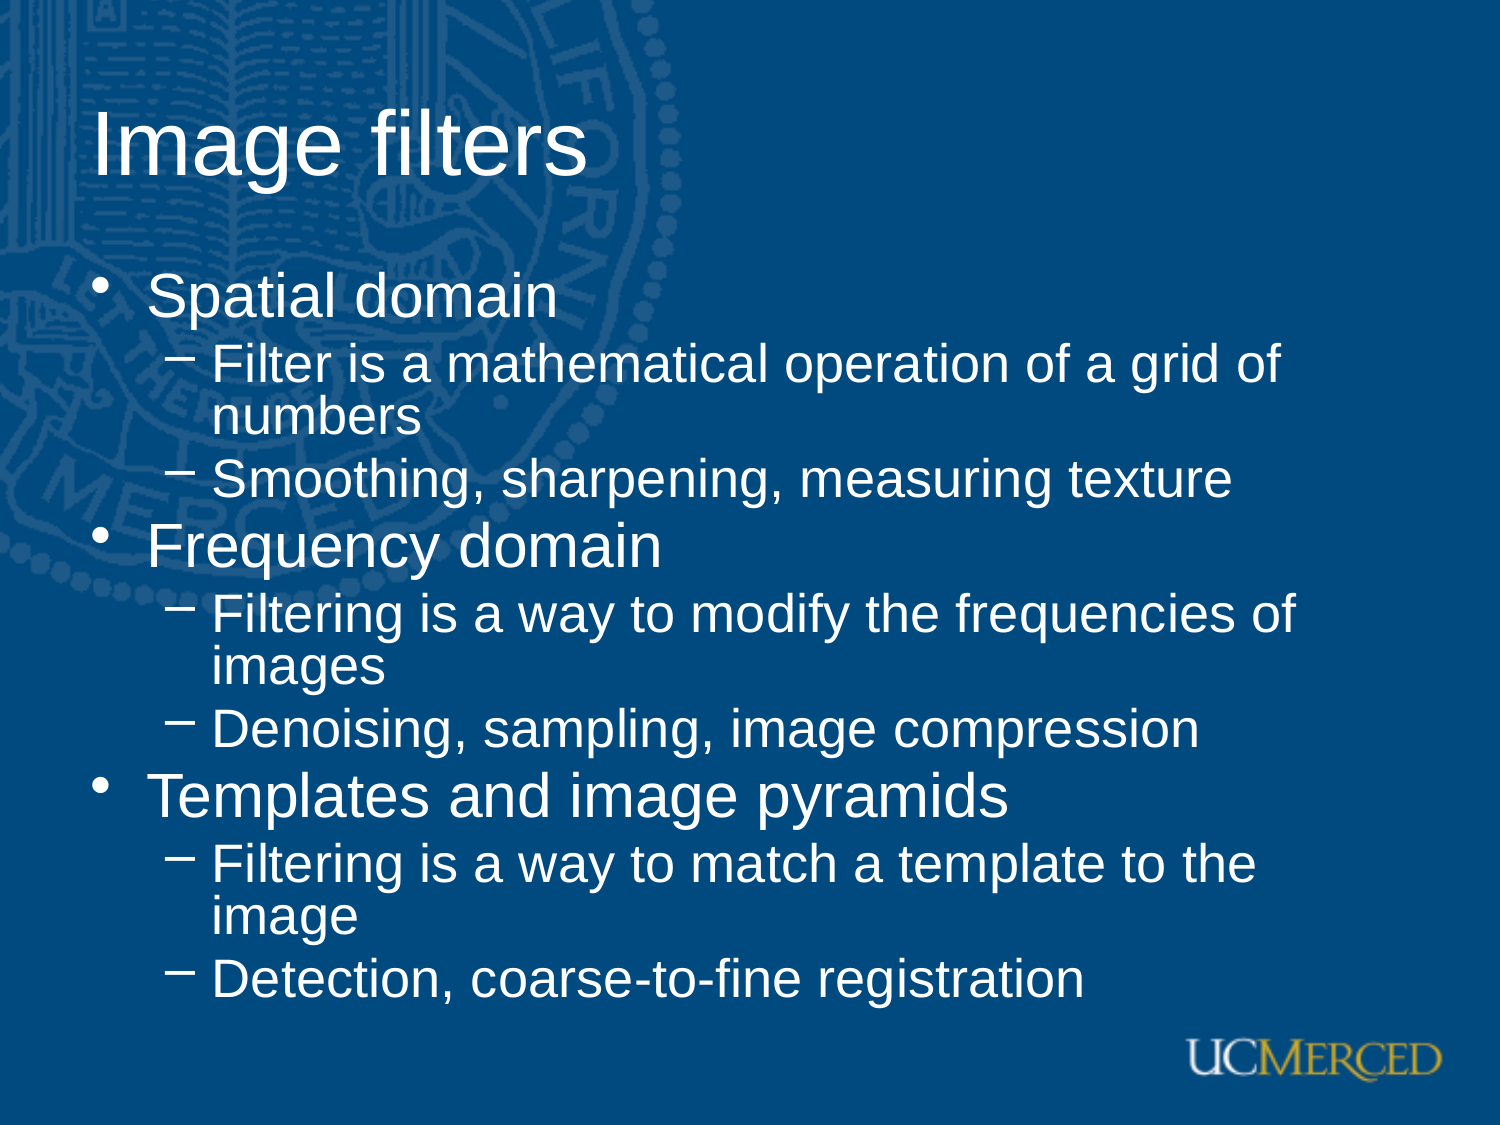

# Image filters
Spatial domain
Filter is a mathematical operation of a grid of numbers
Smoothing, sharpening, measuring texture
Frequency domain
Filtering is a way to modify the frequencies of images
Denoising, sampling, image compression
Templates and image pyramids
Filtering is a way to match a template to the image
Detection, coarse-to-fine registration